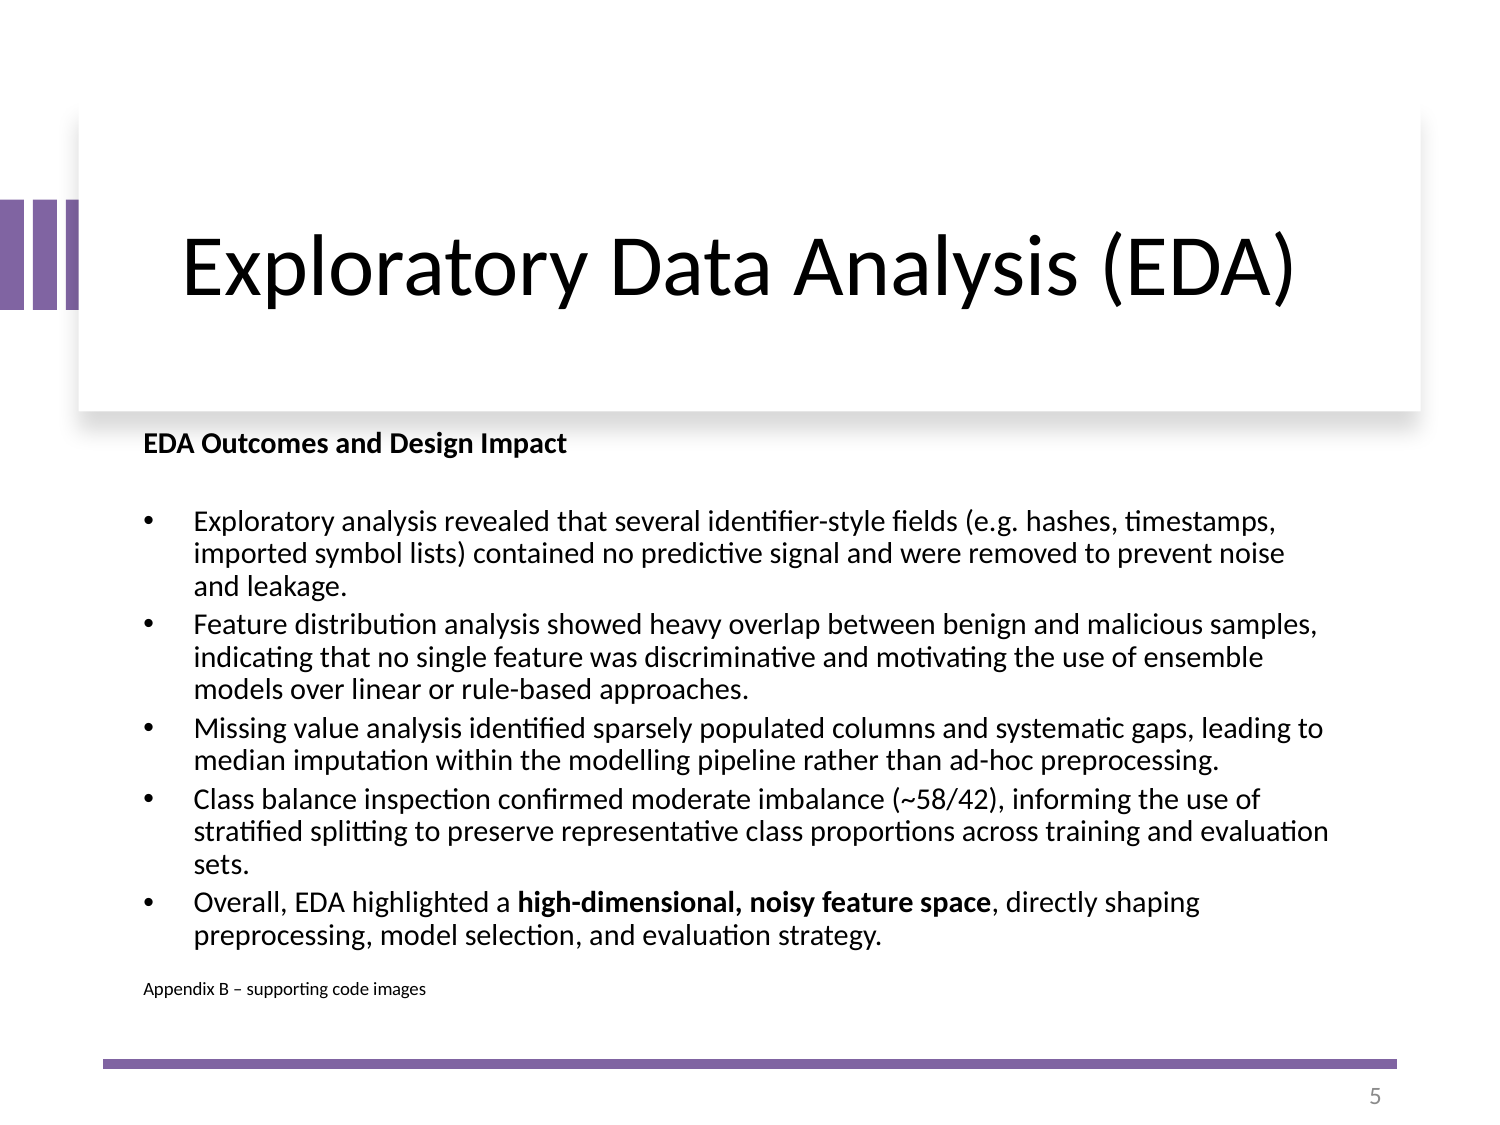

# Exploratory Data Analysis (EDA)

EDA Outcomes and Design Impact

Exploratory analysis revealed that several identifier-style fields (e.g. hashes, timestamps, imported symbol lists) contained no predictive signal and were removed to prevent noise and leakage.
Feature distribution analysis showed heavy overlap between benign and malicious samples, indicating that no single feature was discriminative and motivating the use of ensemble models over linear or rule-based approaches.
Missing value analysis identified sparsely populated columns and systematic gaps, leading to median imputation within the modelling pipeline rather than ad-hoc preprocessing.
Class balance inspection confirmed moderate imbalance (~58/42), informing the use of stratified splitting to preserve representative class proportions across training and evaluation sets.
Overall, EDA highlighted a high-dimensional, noisy feature space, directly shaping preprocessing, model selection, and evaluation strategy.

Appendix B – supporting code images
5